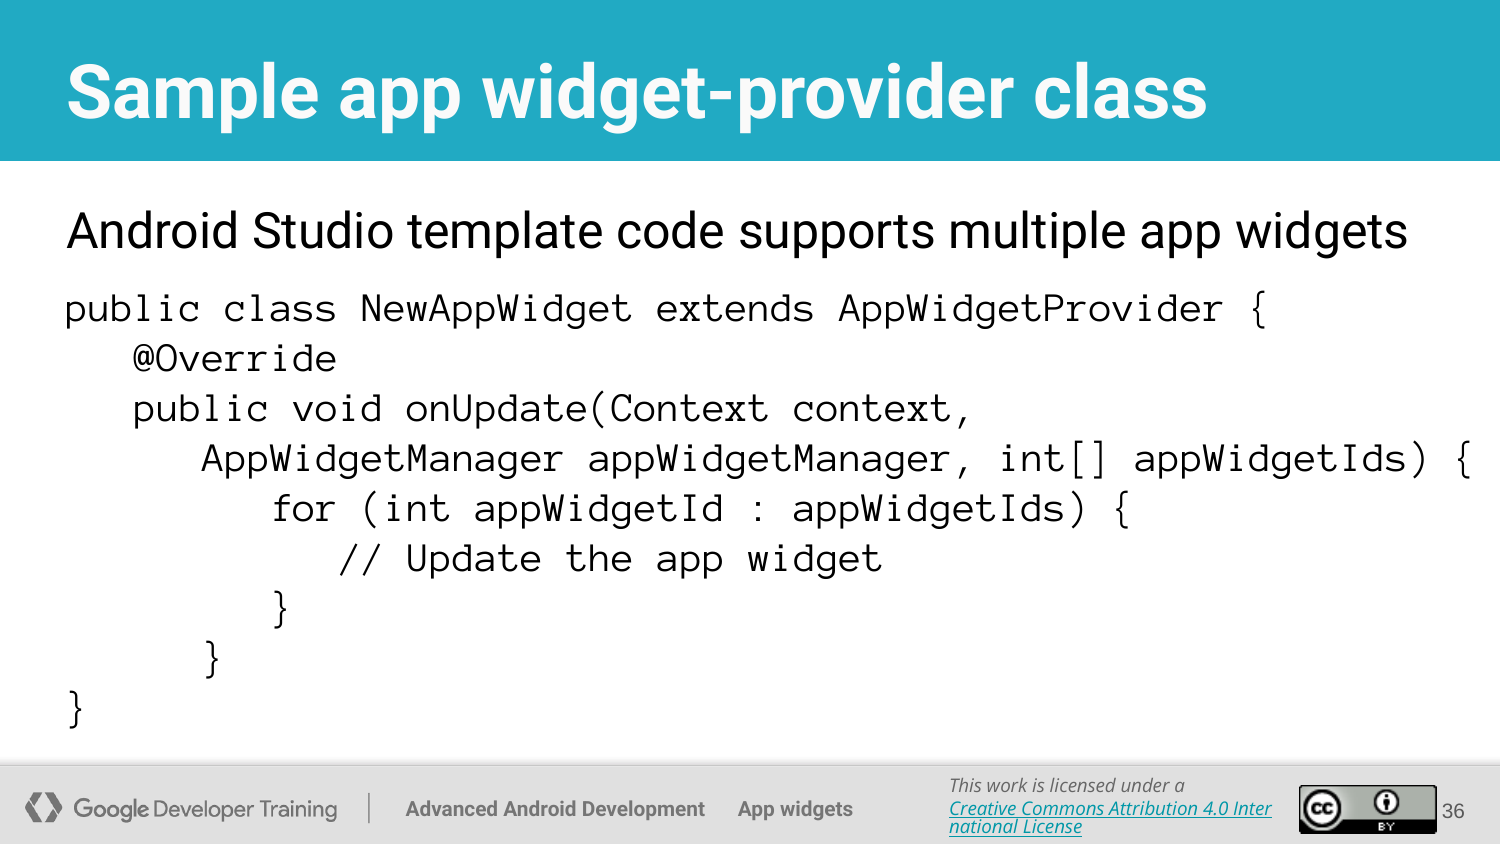

# Sample app widget-provider class
Android Studio template code supports multiple app widgets
public class NewAppWidget extends AppWidgetProvider {
   @Override
   public void onUpdate(Context context,
      AppWidgetManager appWidgetManager, int[] appWidgetIds) {
         for (int appWidgetId : appWidgetIds) {
            // Update the app widget
         }
      }
}
36